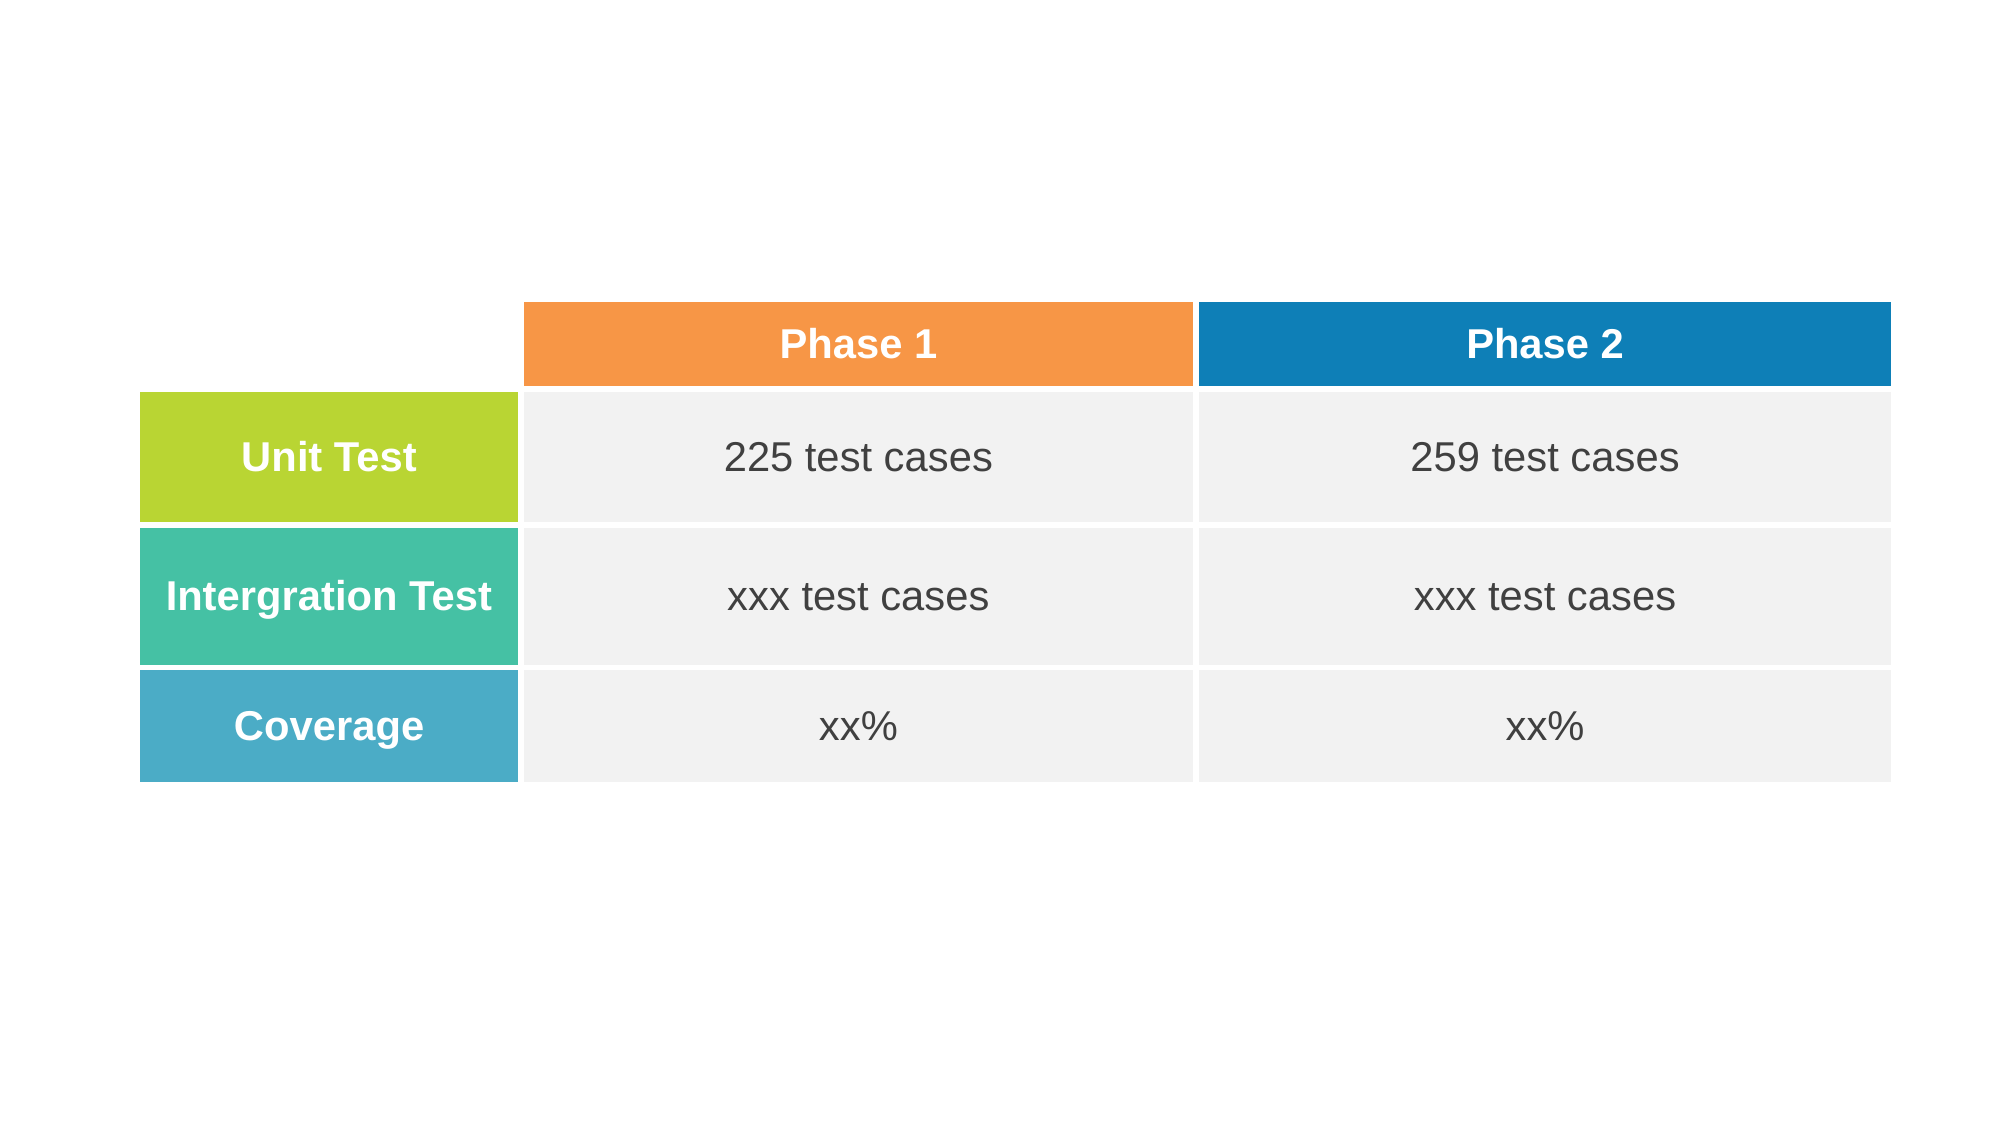

|  | Phase 1 | Phase 2 |
| --- | --- | --- |
| Unit Test | 225 test cases | 259 test cases |
| Intergration Test | xxx test cases | xxx test cases |
| Coverage | xx% | xx% |